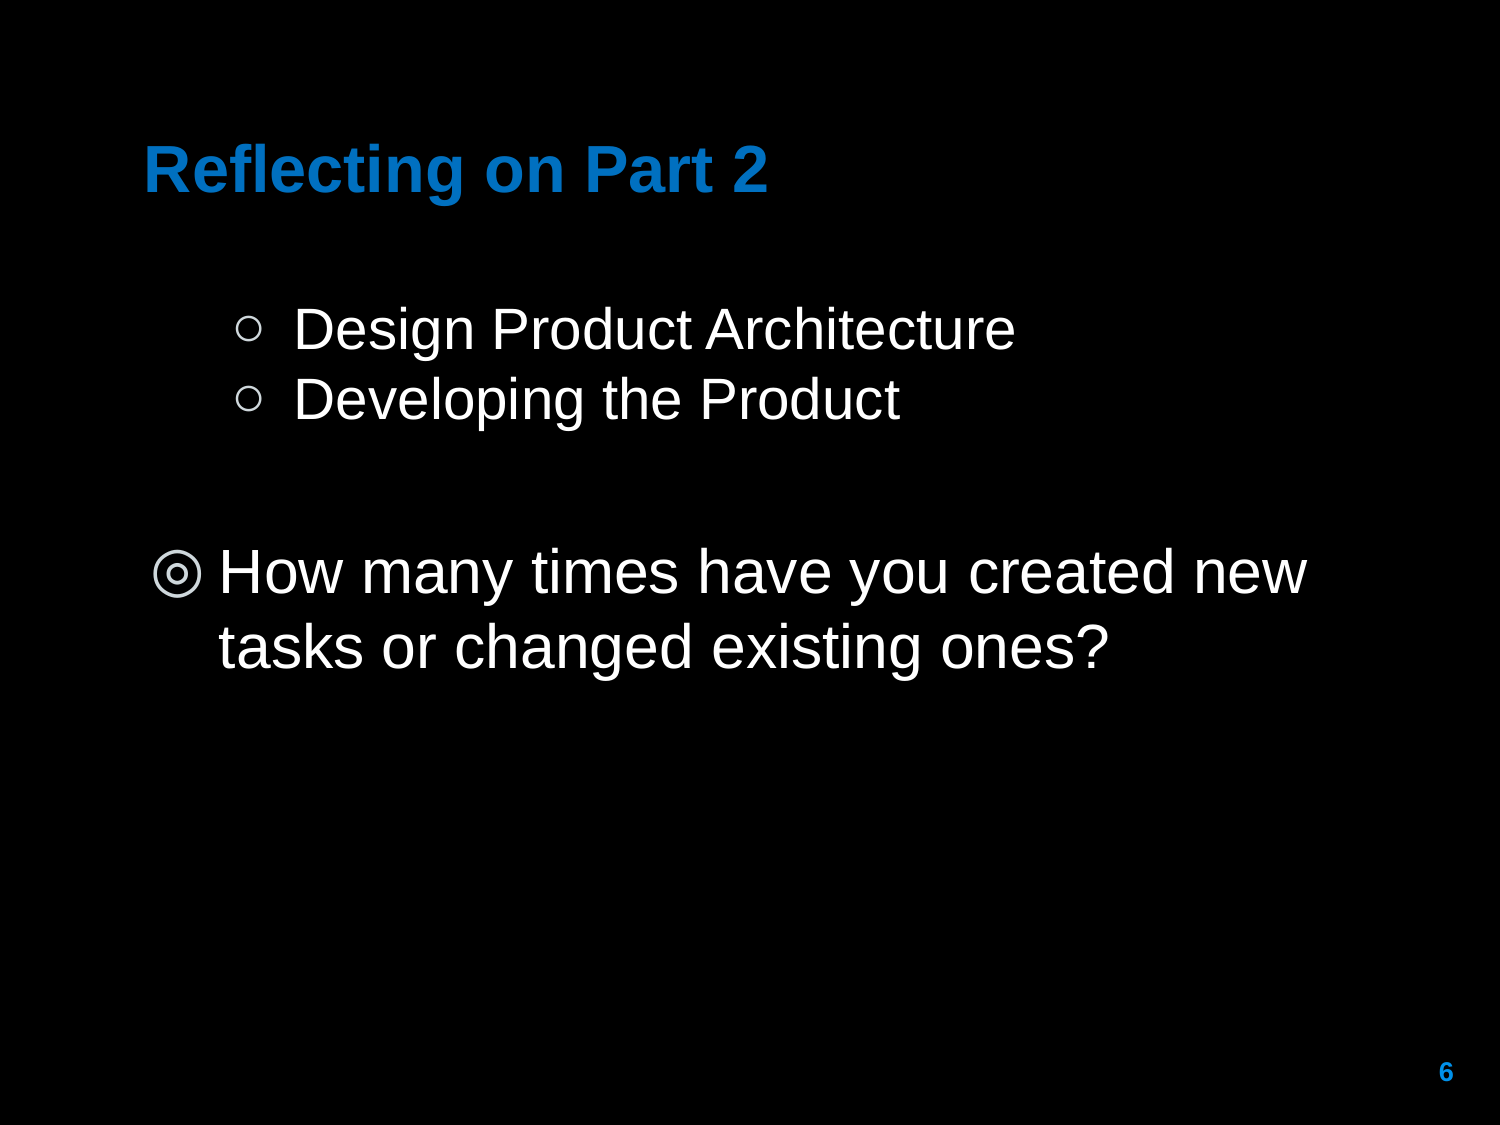

# Reflecting on Part 2
Design Product Architecture
Developing the Product

How many times have you created new tasks or changed existing ones?
6